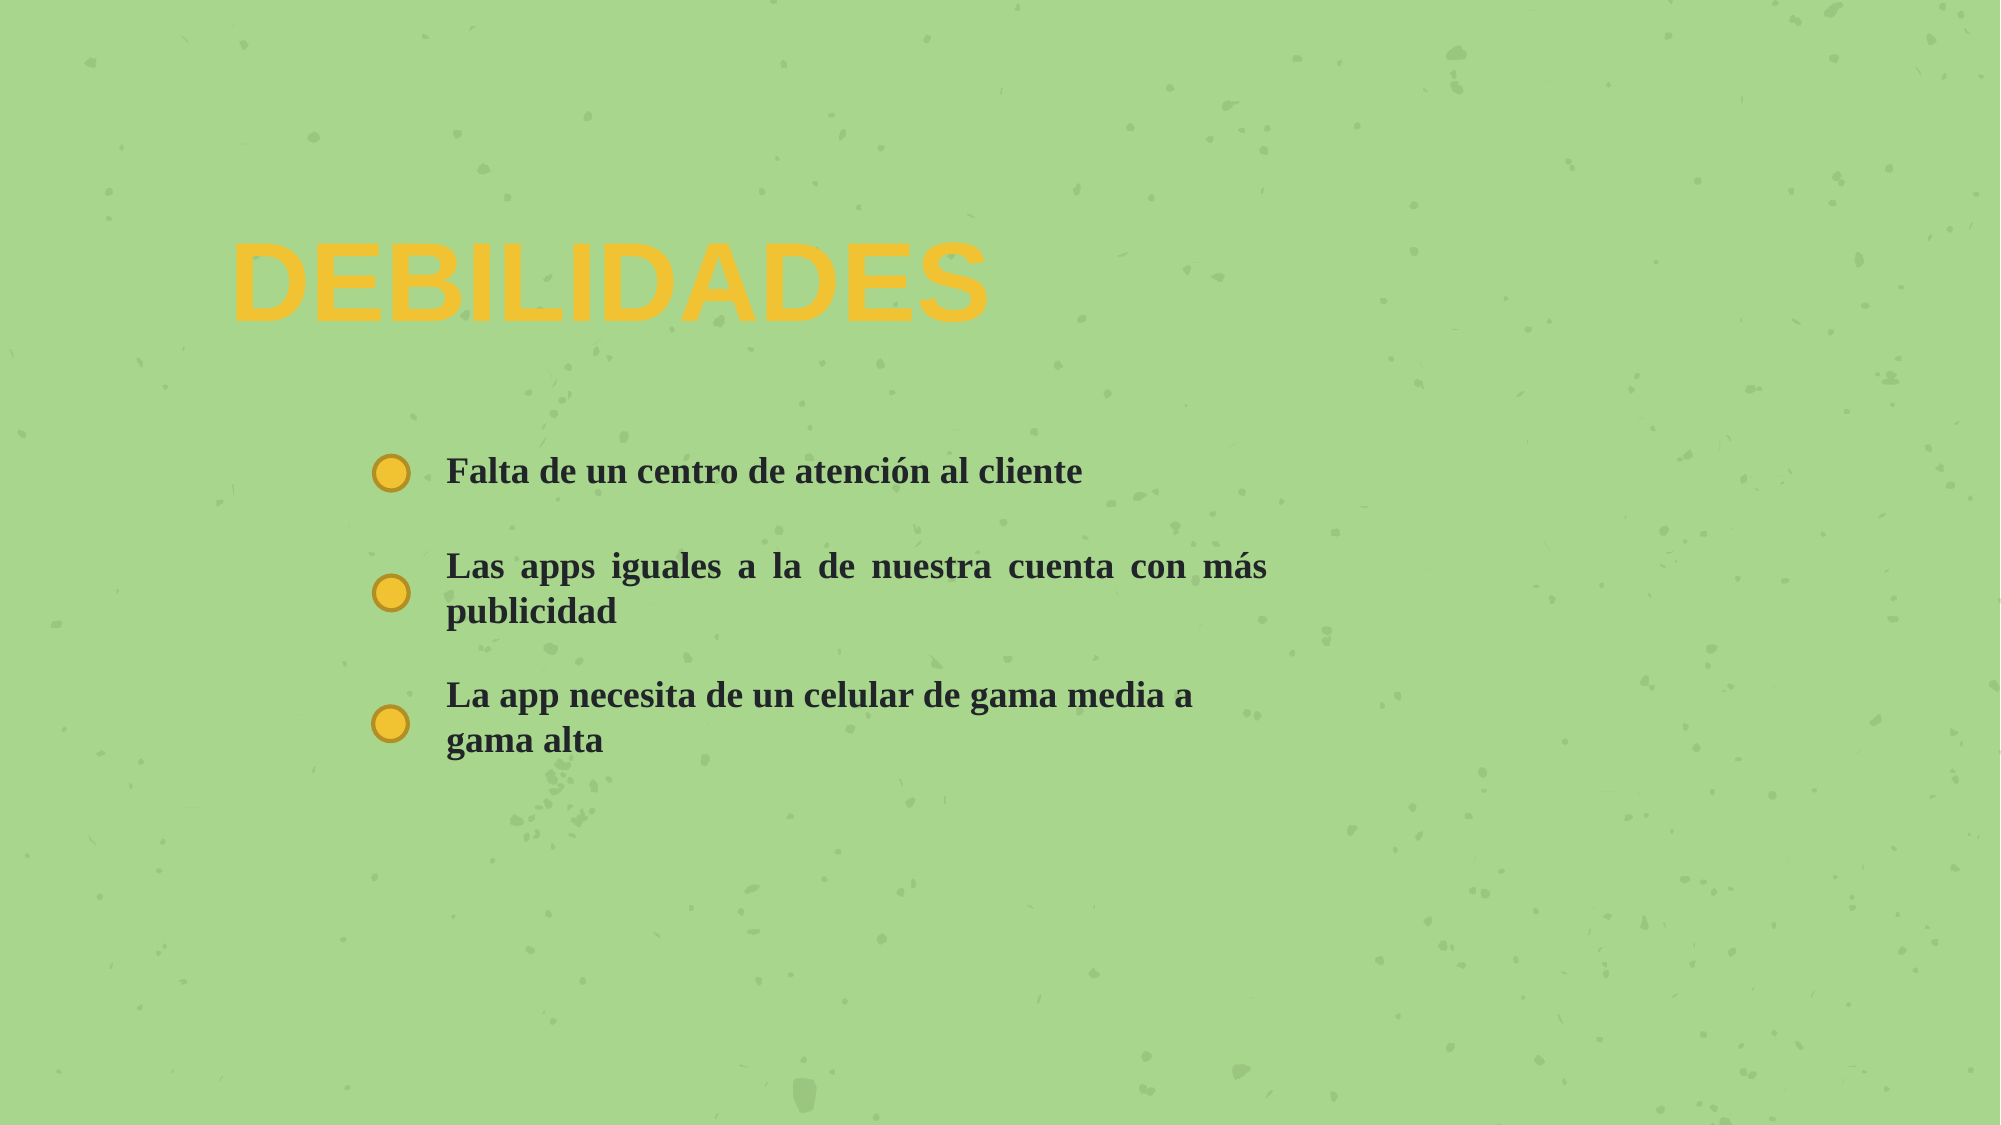

DEBILIDADES
Falta de un centro de atención al cliente

Las apps iguales a la de nuestra cuenta con más publicidad

La app necesita de un celular de gama media a gama alta